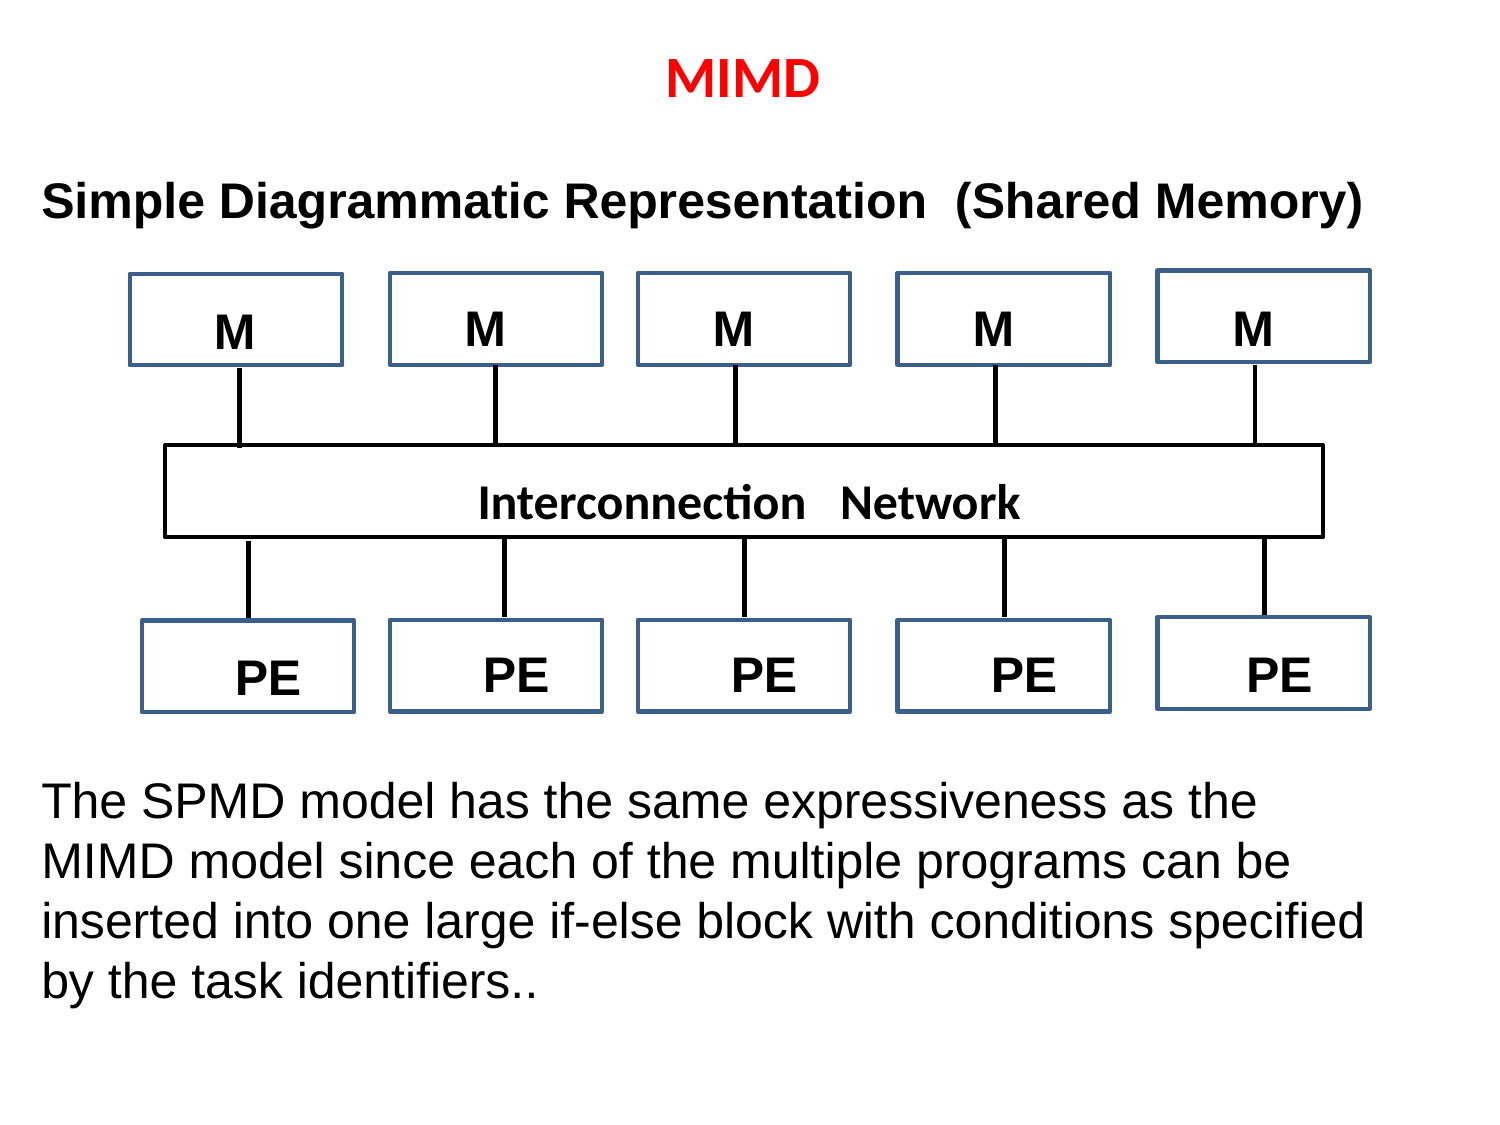

# MIMD
Simple Diagrammatic Representation  (Shared Memory)

The SPMD model has the same expressiveness as the MIMD model since each of the multiple programs can be inserted into one large if-else block with conditions specified by the task identifiers..

M
M
M
M
M

Interconnection   Network

PE
PE
PE
 PE
PE
26